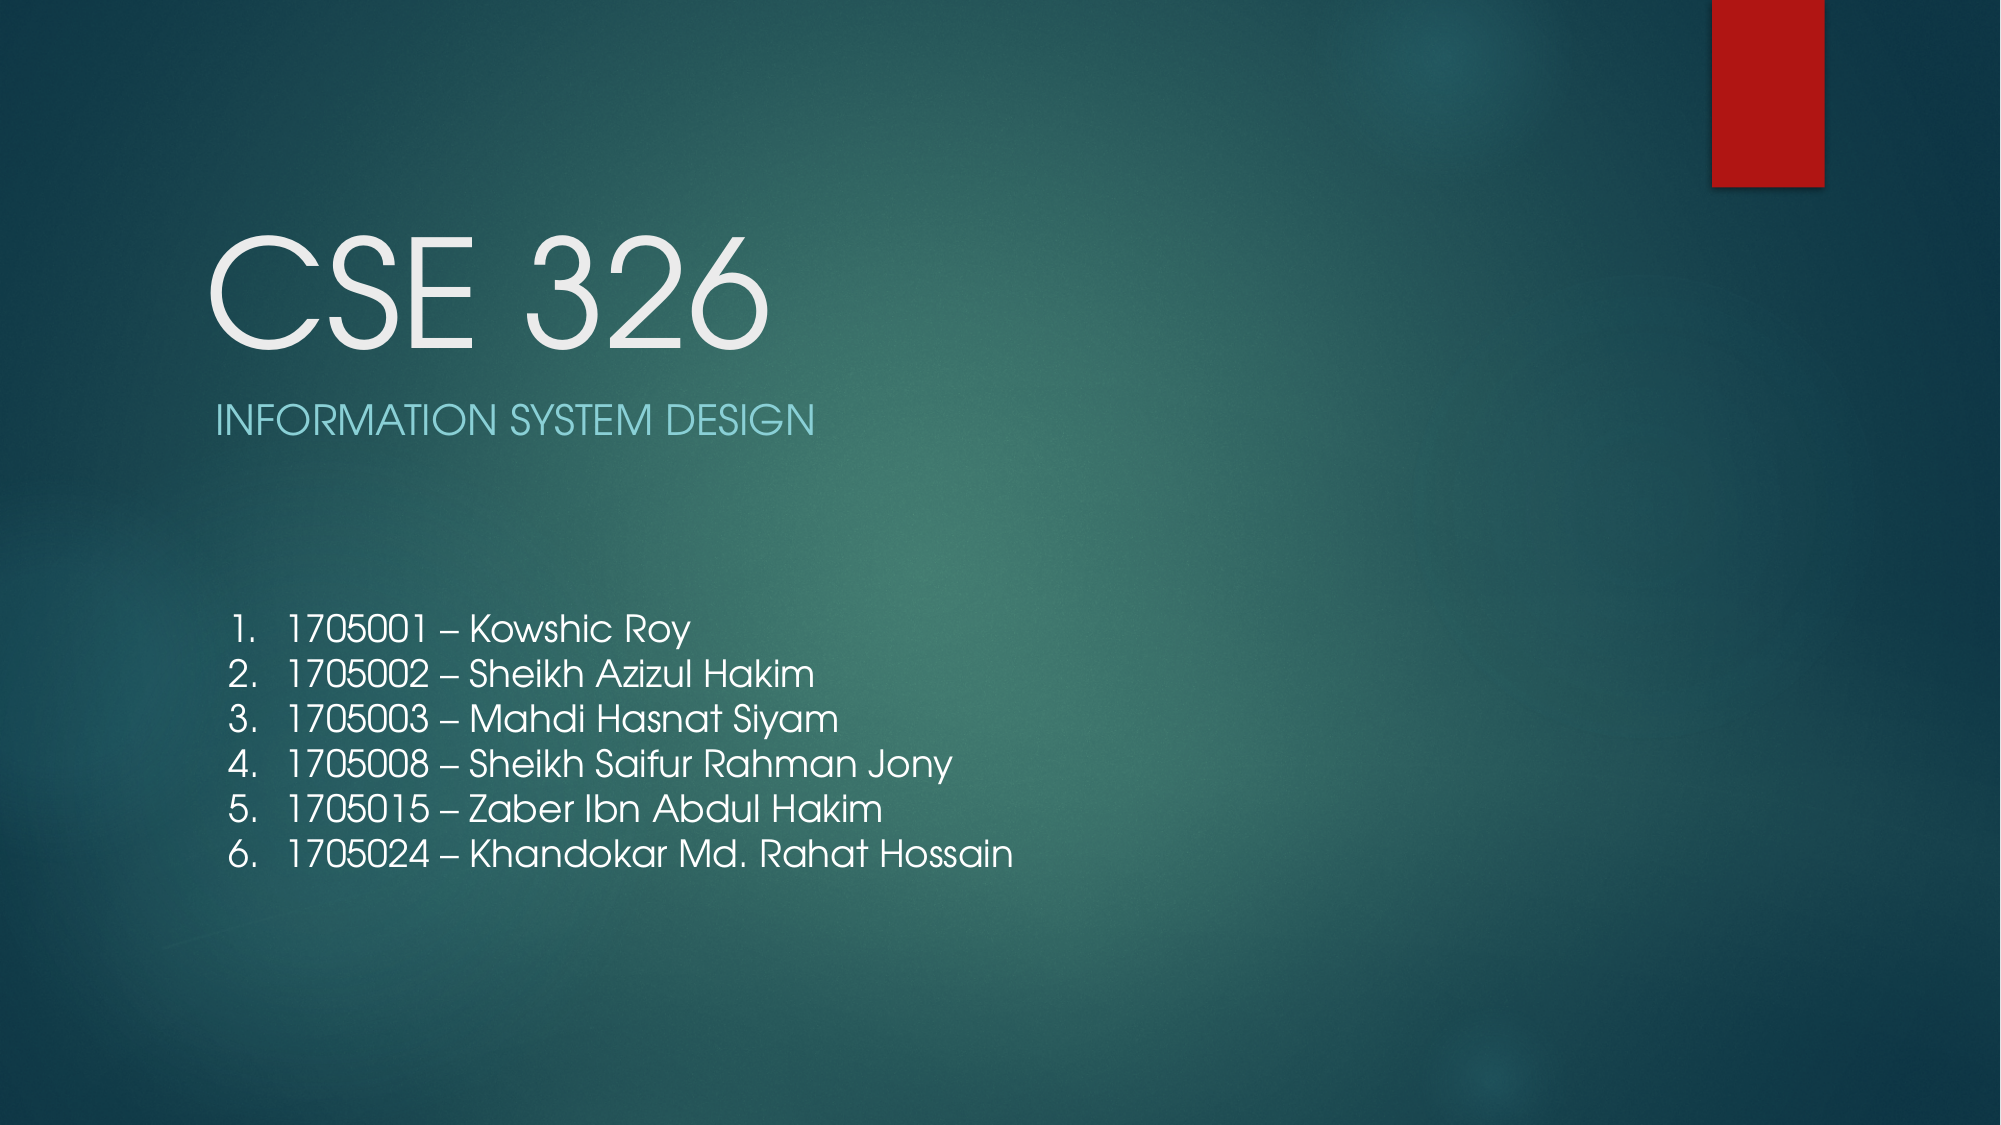

# CSE 326
Information system design
1705001 – Kowshic Roy
1705002 – Sheikh Azizul Hakim
1705003 – Mahdi Hasnat Siyam
1705008 – Sheikh Saifur Rahman Jony
1705015 – Zaber Ibn Abdul Hakim
1705024 – Khandokar Md. Rahat Hossain